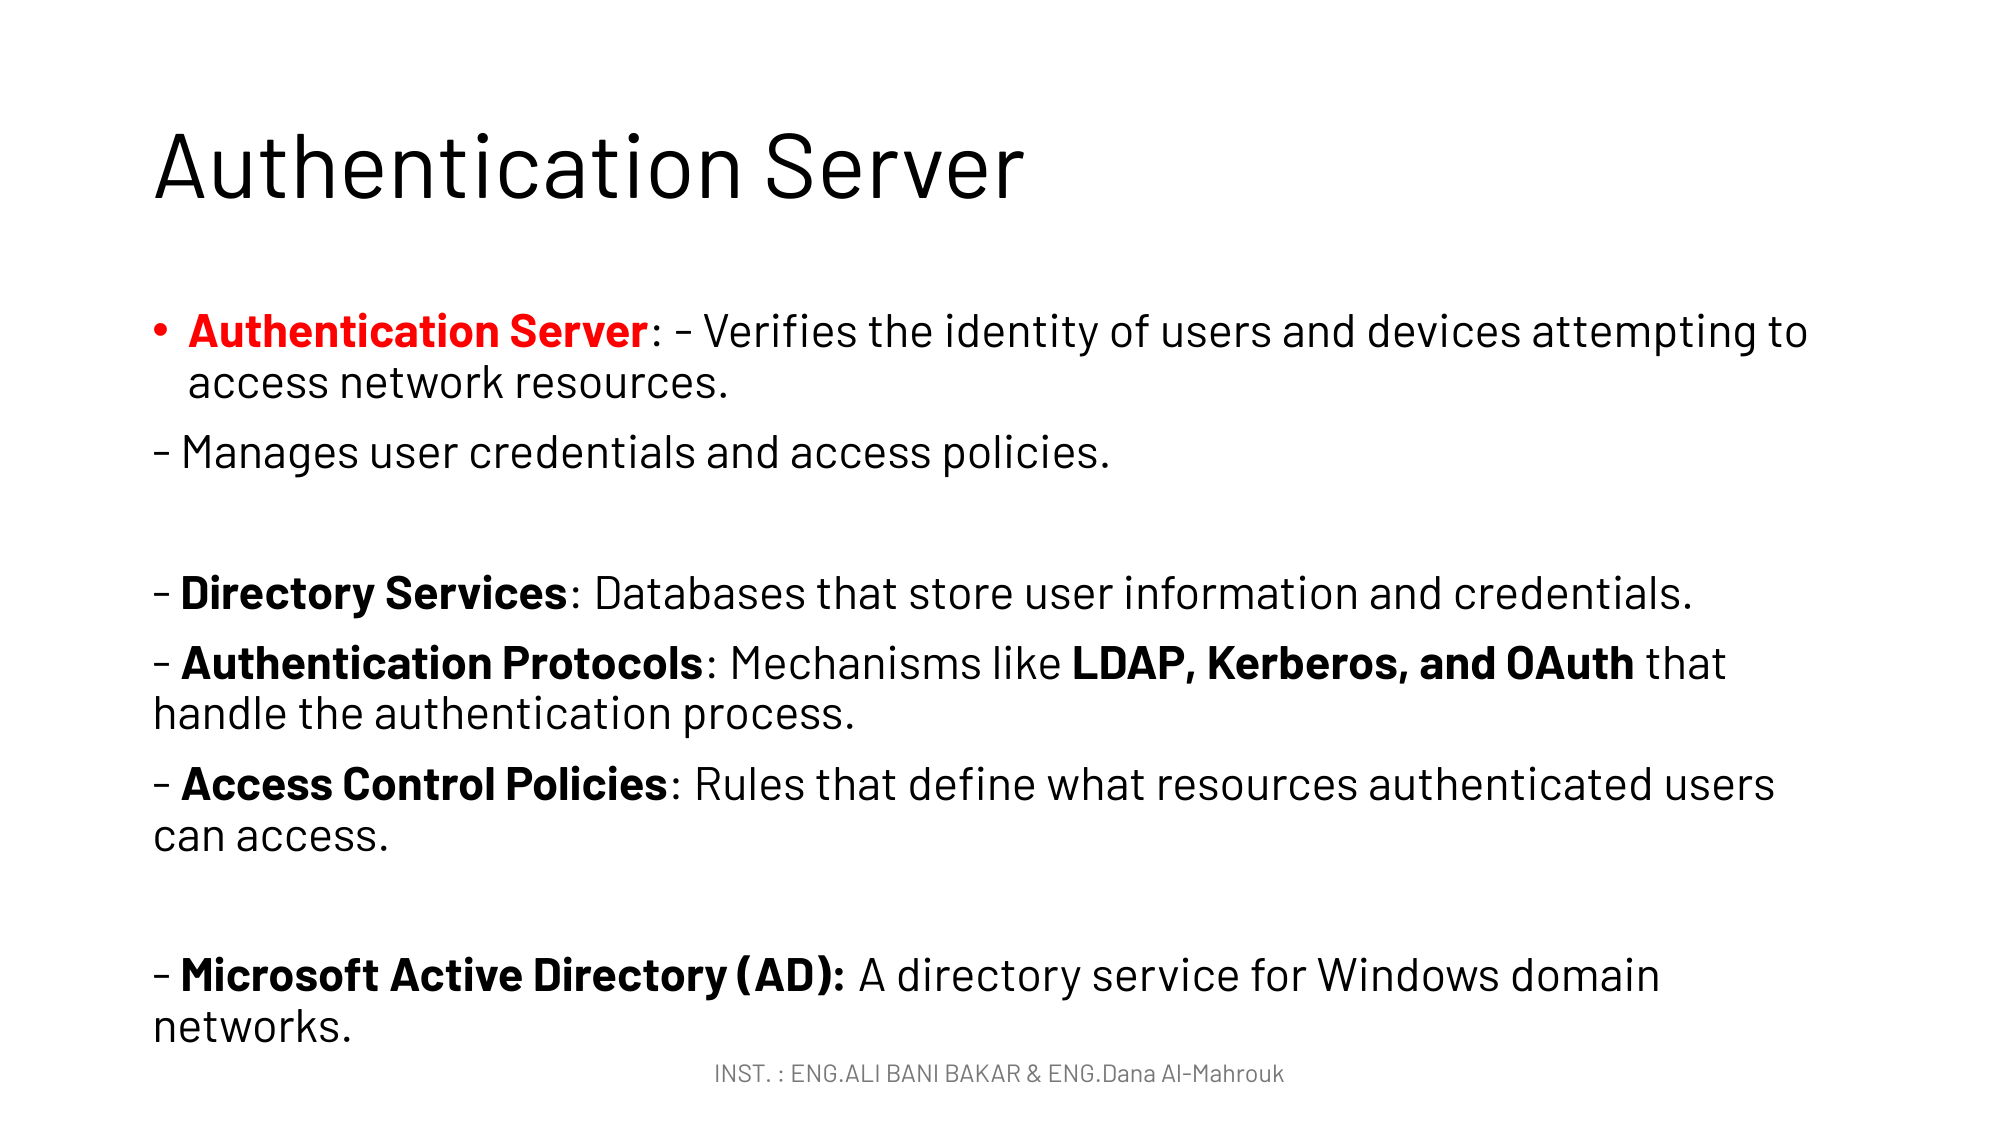

# Authentication Server
Authentication Server: - Verifies the identity of users and devices attempting to access network resources.
- Manages user credentials and access policies.

- Directory Services: Databases that store user information and credentials.
- Authentication Protocols: Mechanisms like LDAP, Kerberos, and OAuth that handle the authentication process.
- Access Control Policies: Rules that define what resources authenticated users can access.

- Microsoft Active Directory (AD): A directory service for Windows domain networks.

INST. : ENG.ALI BANI BAKAR & ENG.Dana Al-Mahrouk